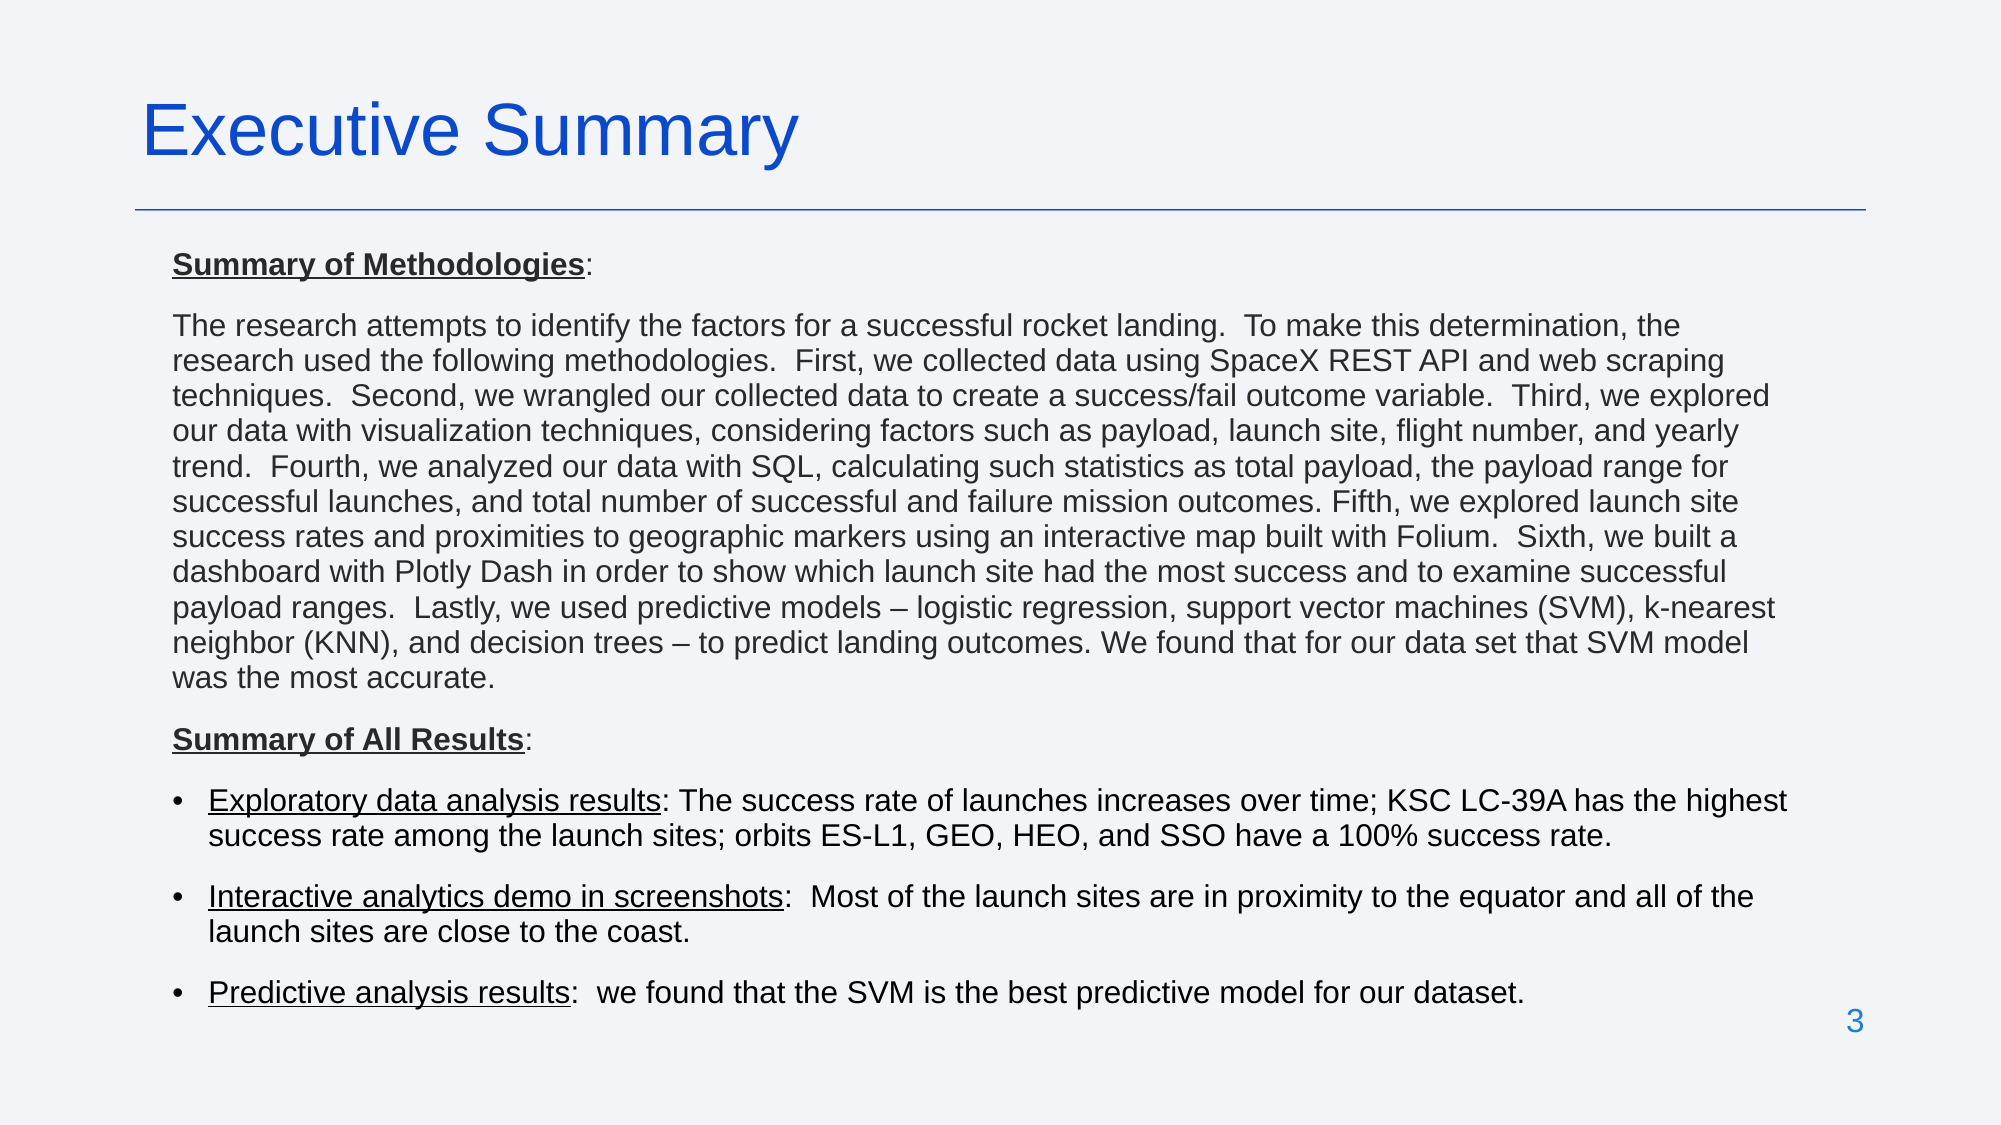

Executive Summary
Summary of Methodologies:
The research attempts to identify the factors for a successful rocket landing.  To make this determination, the research used the following methodologies.  First, we collected data using SpaceX REST API and web scraping techniques.  Second, we wrangled our collected data to create a success/fail outcome variable.  Third, we explored our data with visualization techniques, considering factors such as payload, launch site, flight number, and yearly trend.  Fourth, we analyzed our data with SQL, calculating such statistics as total payload, the payload range for successful launches, and total number of successful and failure mission outcomes. Fifth, we explored launch site success rates and proximities to geographic markers using an interactive map built with Folium.  Sixth, we built a dashboard with Plotly Dash in order to show which launch site had the most success and to examine successful payload ranges.  Lastly, we used predictive models – logistic regression, support vector machines (SVM), k-nearest neighbor (KNN), and decision trees – to predict landing outcomes. We found that for our data set that SVM model was the most accurate.
Summary of All Results:
Exploratory data analysis results: The success rate of launches increases over time; KSC LC-39A has the highest success rate among the launch sites; orbits ES-L1, GEO, HEO, and SSO have a 100% success rate.
Interactive analytics demo in screenshots:  Most of the launch sites are in proximity to the equator and all of the launch sites are close to the coast.
Predictive analysis results:  we found that the SVM is the best predictive model for our dataset.

3